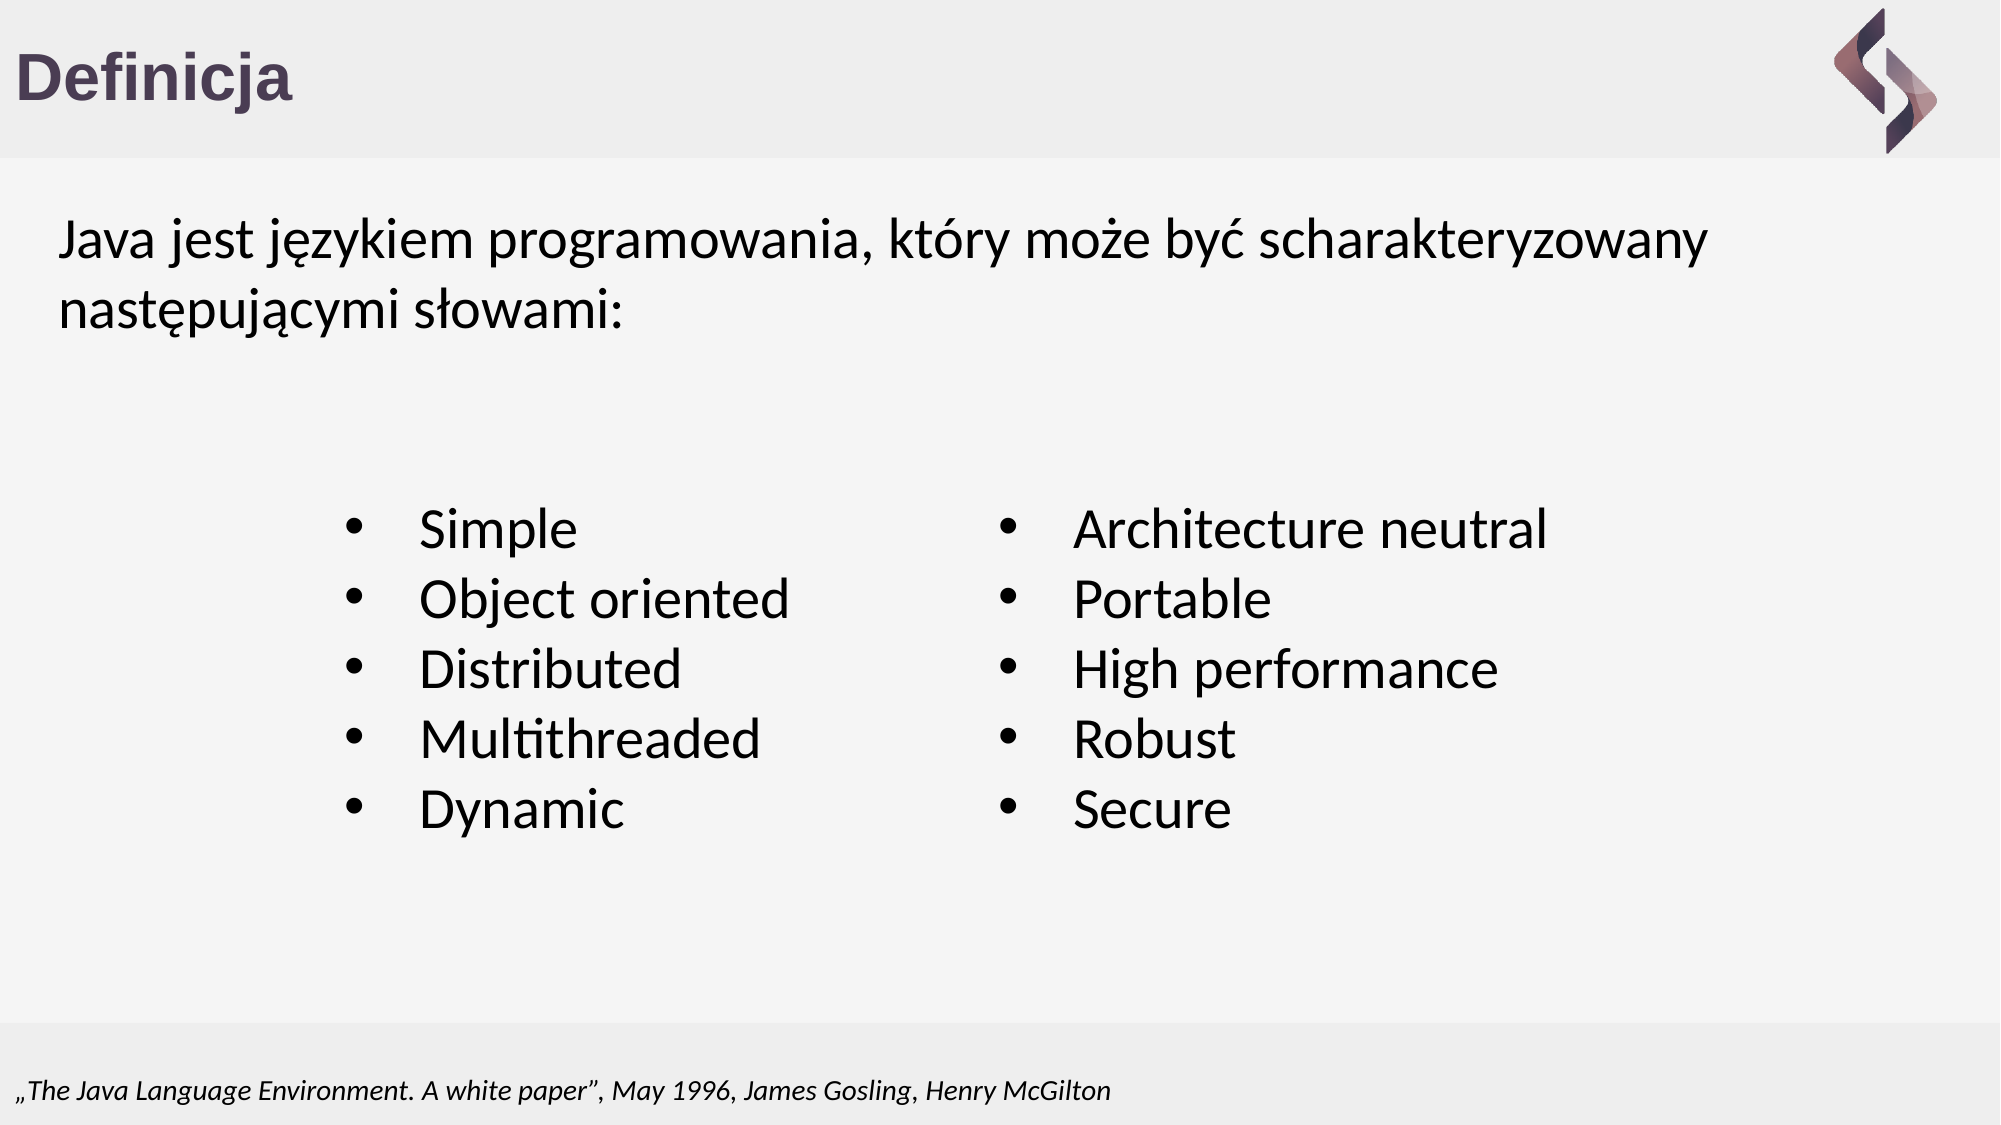

# Definicja
Java jest językiem programowania, który może być scharakteryzowany następującymi słowami:
Simple
Object oriented
Distributed
Multithreaded
Dynamic

Architecture neutral
Portable
High performance
Robust
Secure
„The Java Language Environment. A white paper”, May 1996, James Gosling, Henry McGilton